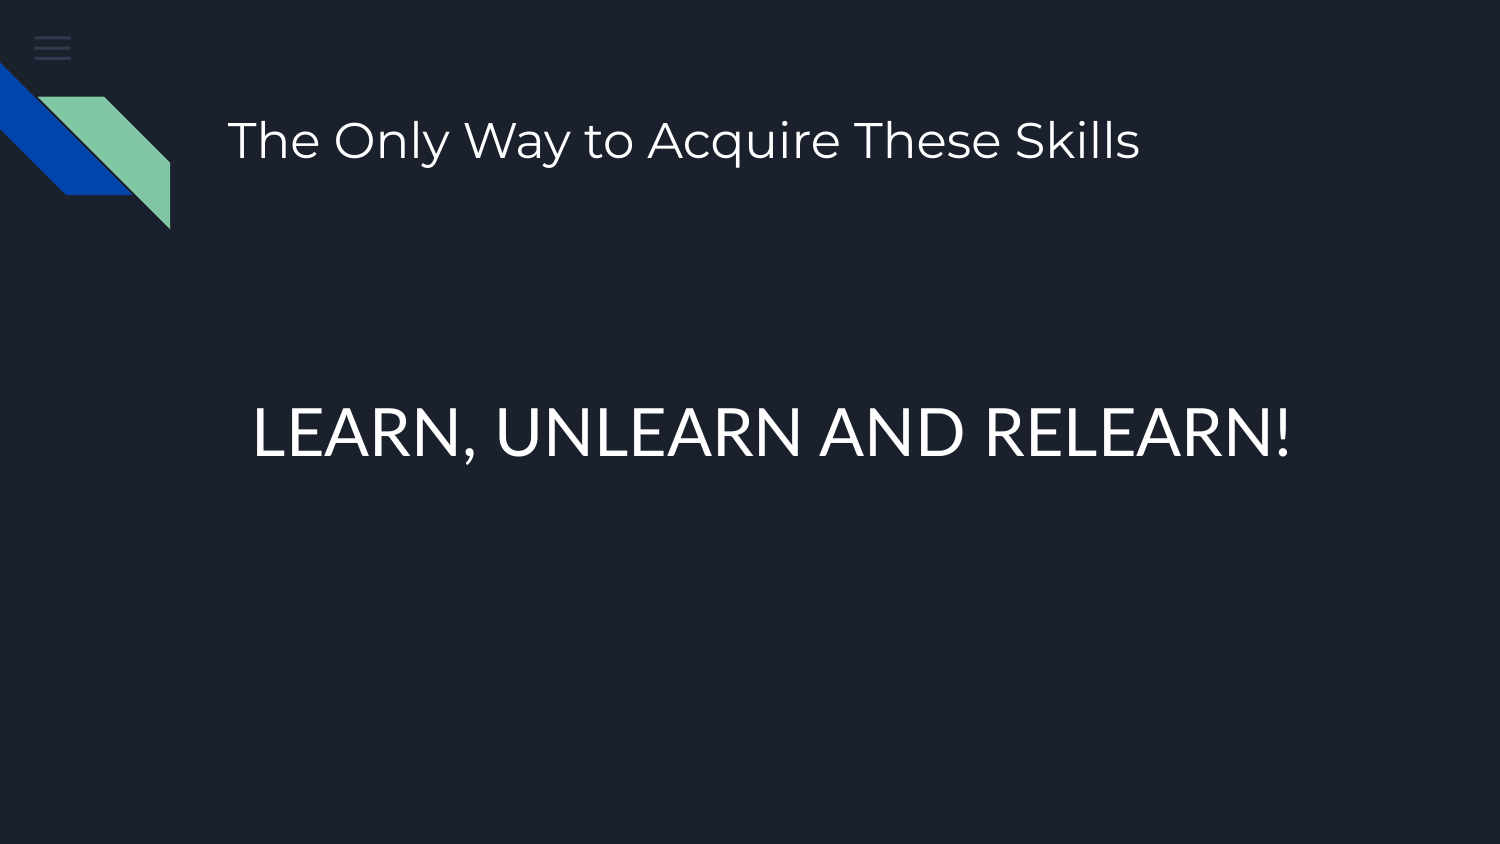

# The Only Way to Acquire These Skills
LEARN, UNLEARN AND RELEARN!